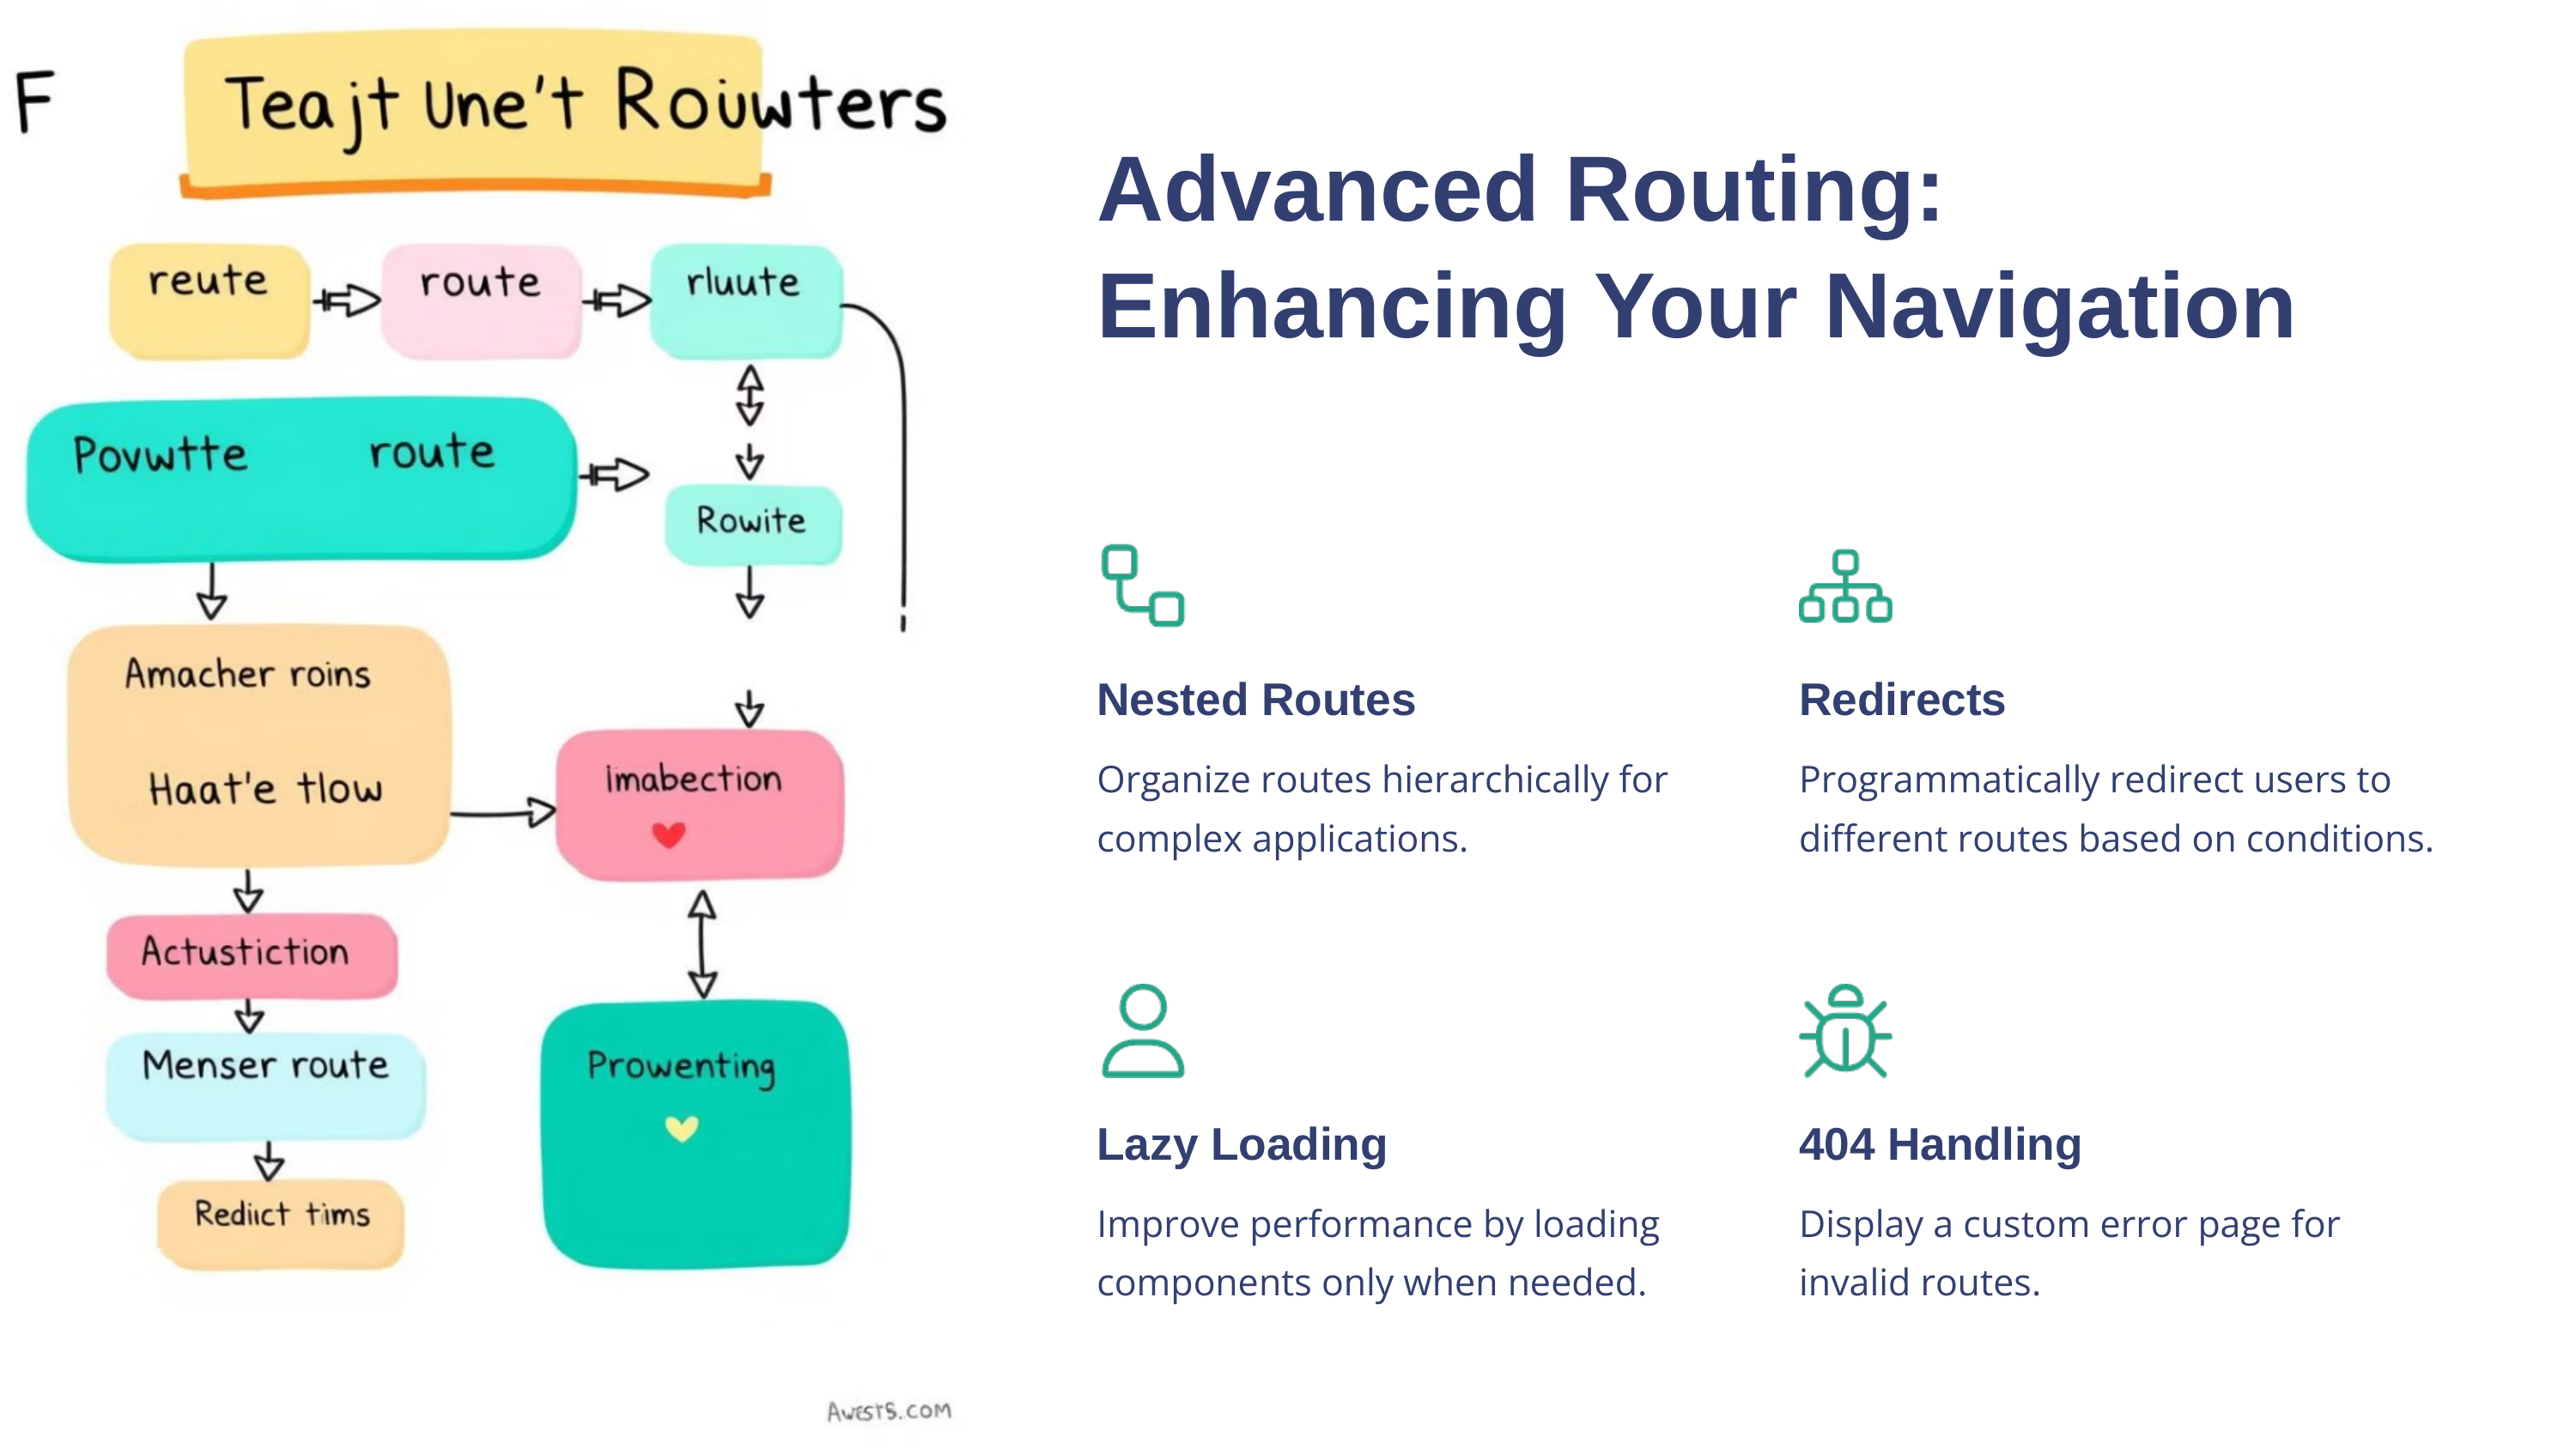

Advanced Routing: Enhancing Your Navigation

Nested Routes
Redirects
Organize routes hierarchically for complex applications.
Programmatically redirect users to different routes based on conditions.

Lazy Loading
404 Handling
Improve performance by loading components only when needed.
Display a custom error page for invalid routes.